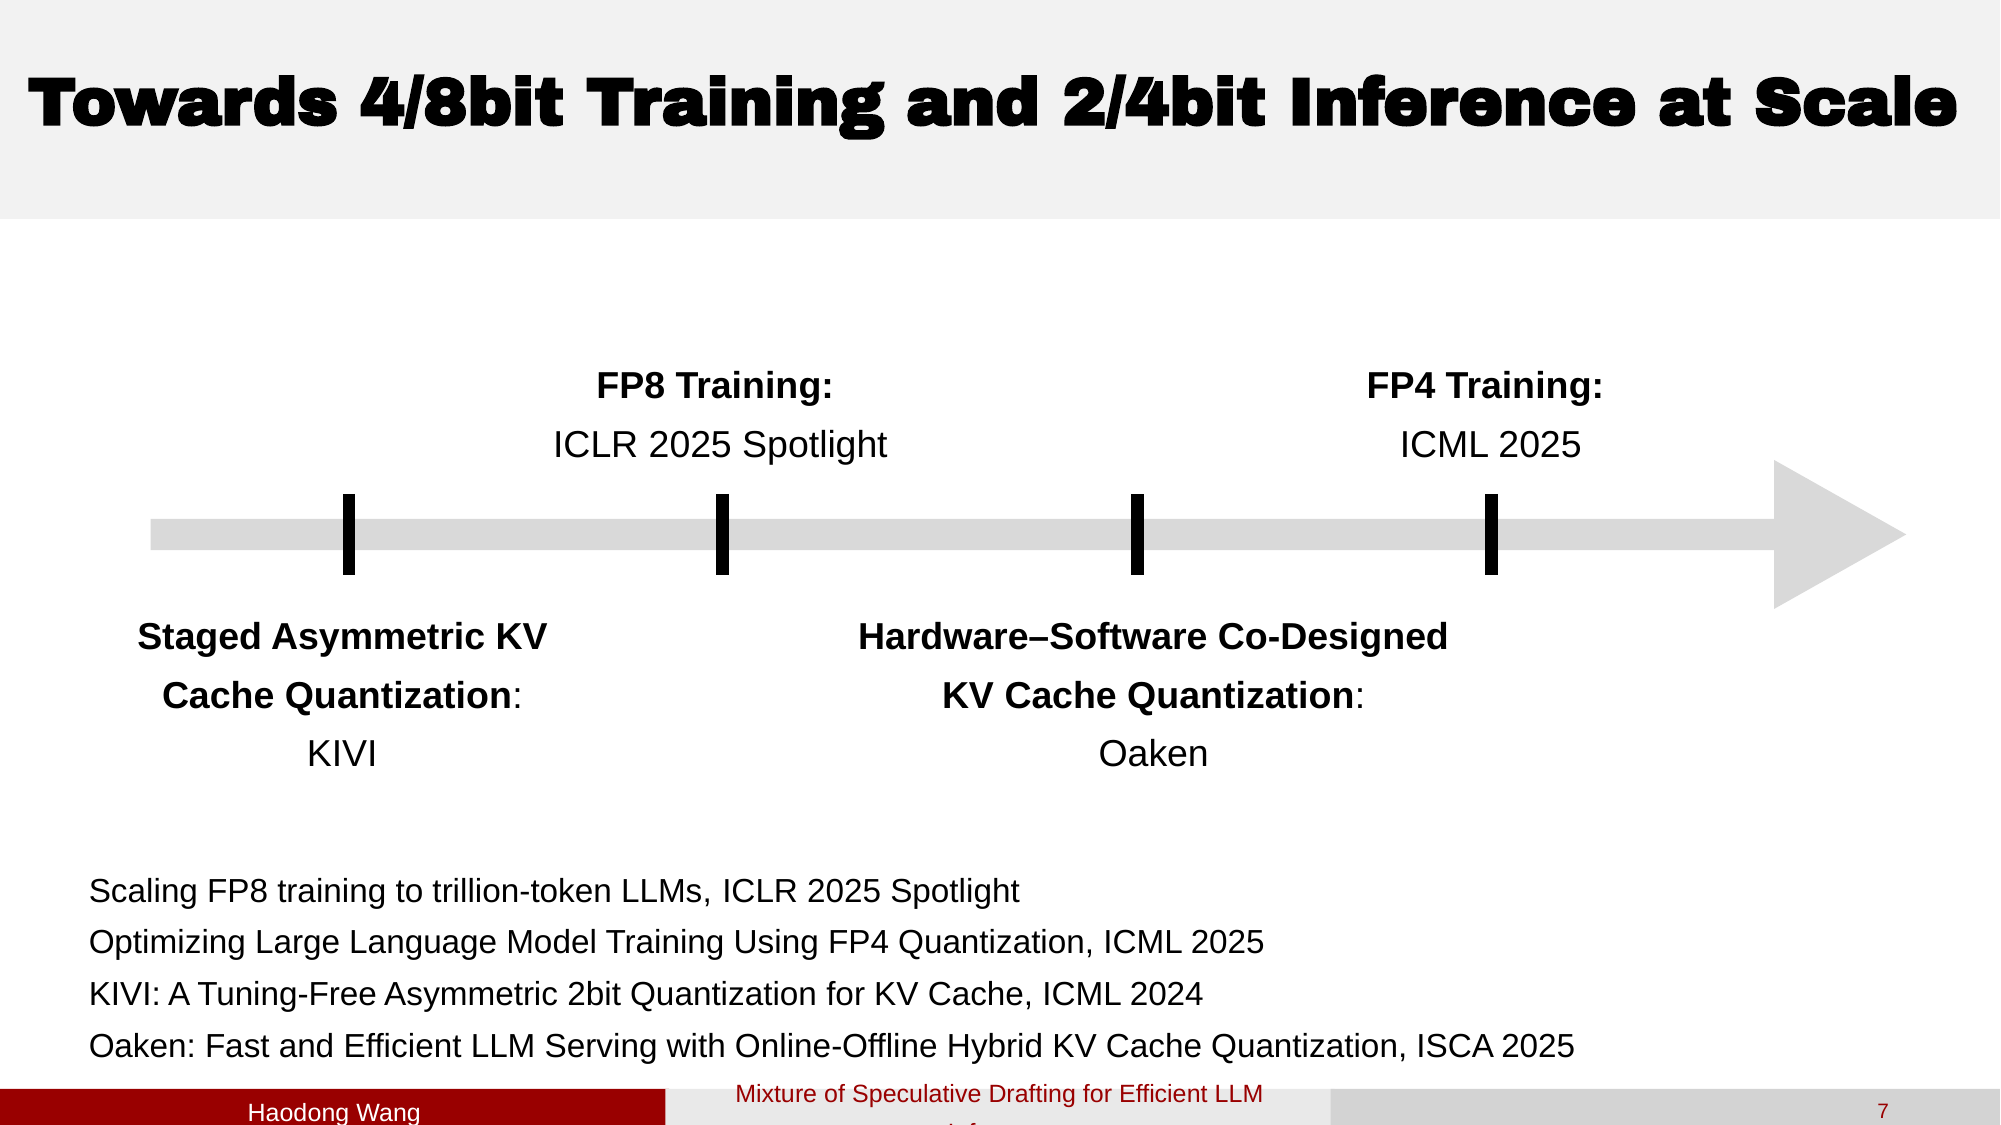

# Towards 4/8bit Training and 2/4bit Inference at Scale
FP8 Training:
ICLR 2025 Spotlight
FP4 Training:
 ICML 2025
Staged Asymmetric KV Cache Quantization:
KIVI
Hardware–Software Co-Designed KV Cache Quantization:
Oaken
Scaling FP8 training to trillion-token LLMs, ICLR 2025 Spotlight
Optimizing Large Language Model Training Using FP4 Quantization, ICML 2025
KIVI: A Tuning-Free Asymmetric 2bit Quantization for KV Cache, ICML 2024
Oaken: Fast and Efficient LLM Serving with Online-Offline Hybrid KV Cache Quantization, ISCA 2025